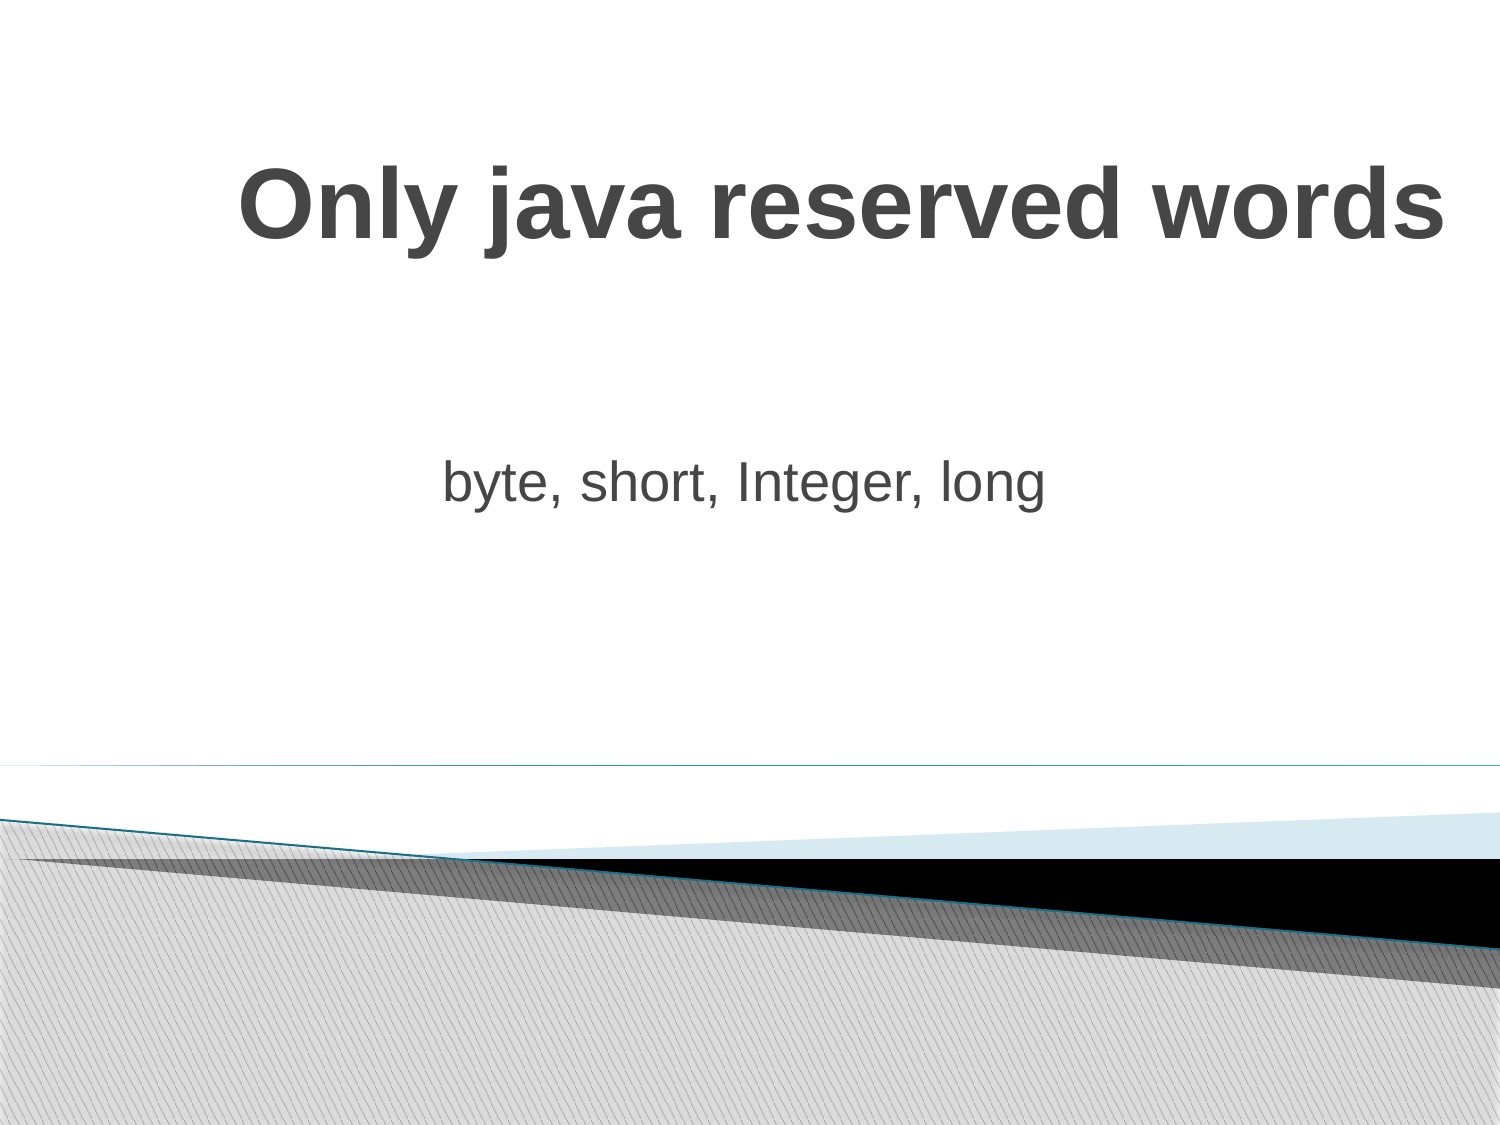

# Only java reserved words
byte, short, Integer, long